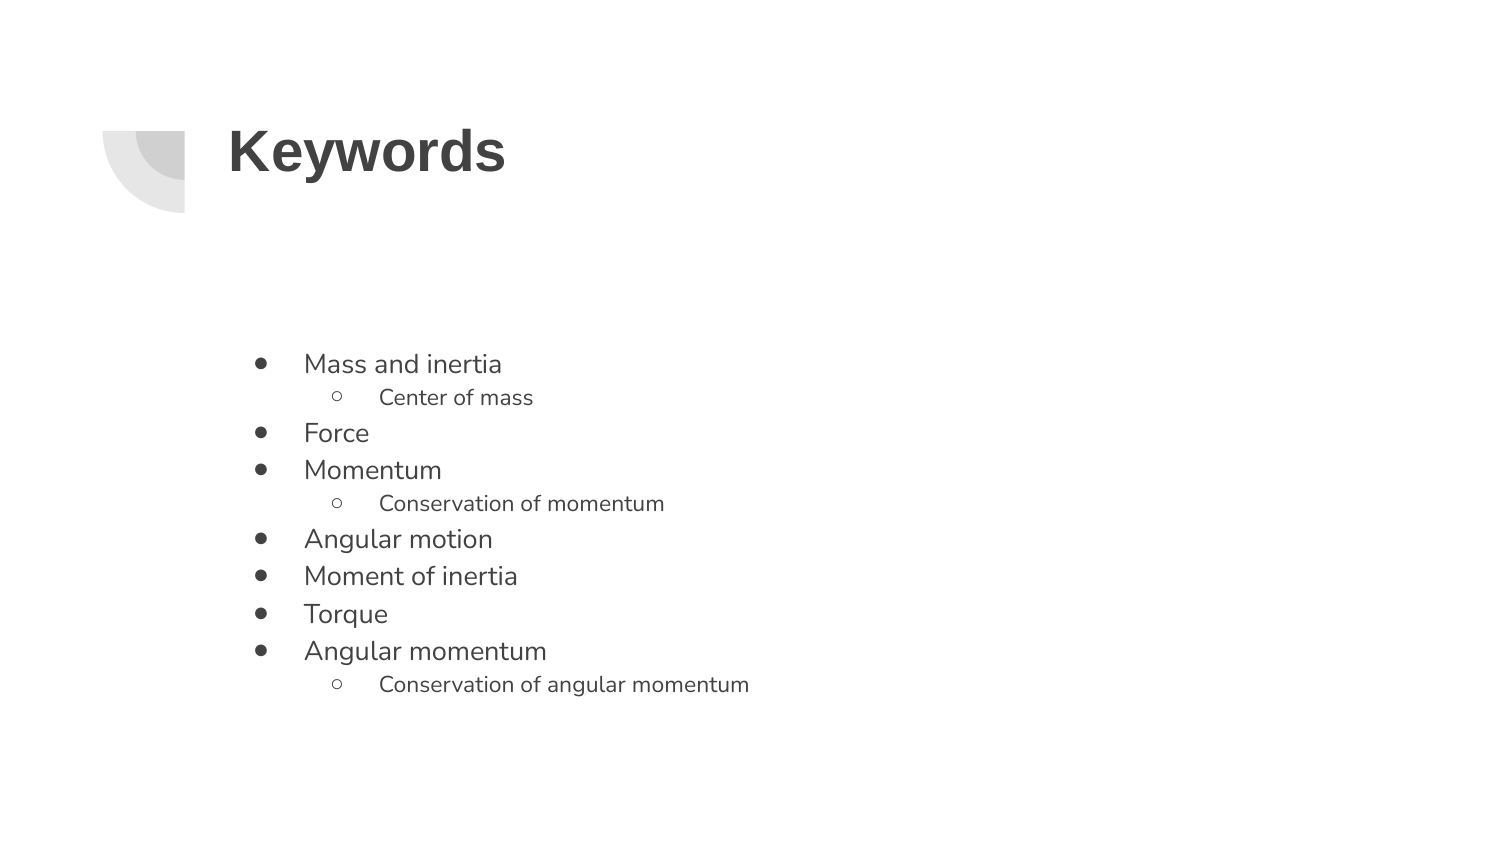

# Keywords
Mass and inertia
Center of mass
Force
Momentum
Conservation of momentum
Angular motion
Moment of inertia
Torque
Angular momentum
Conservation of angular momentum